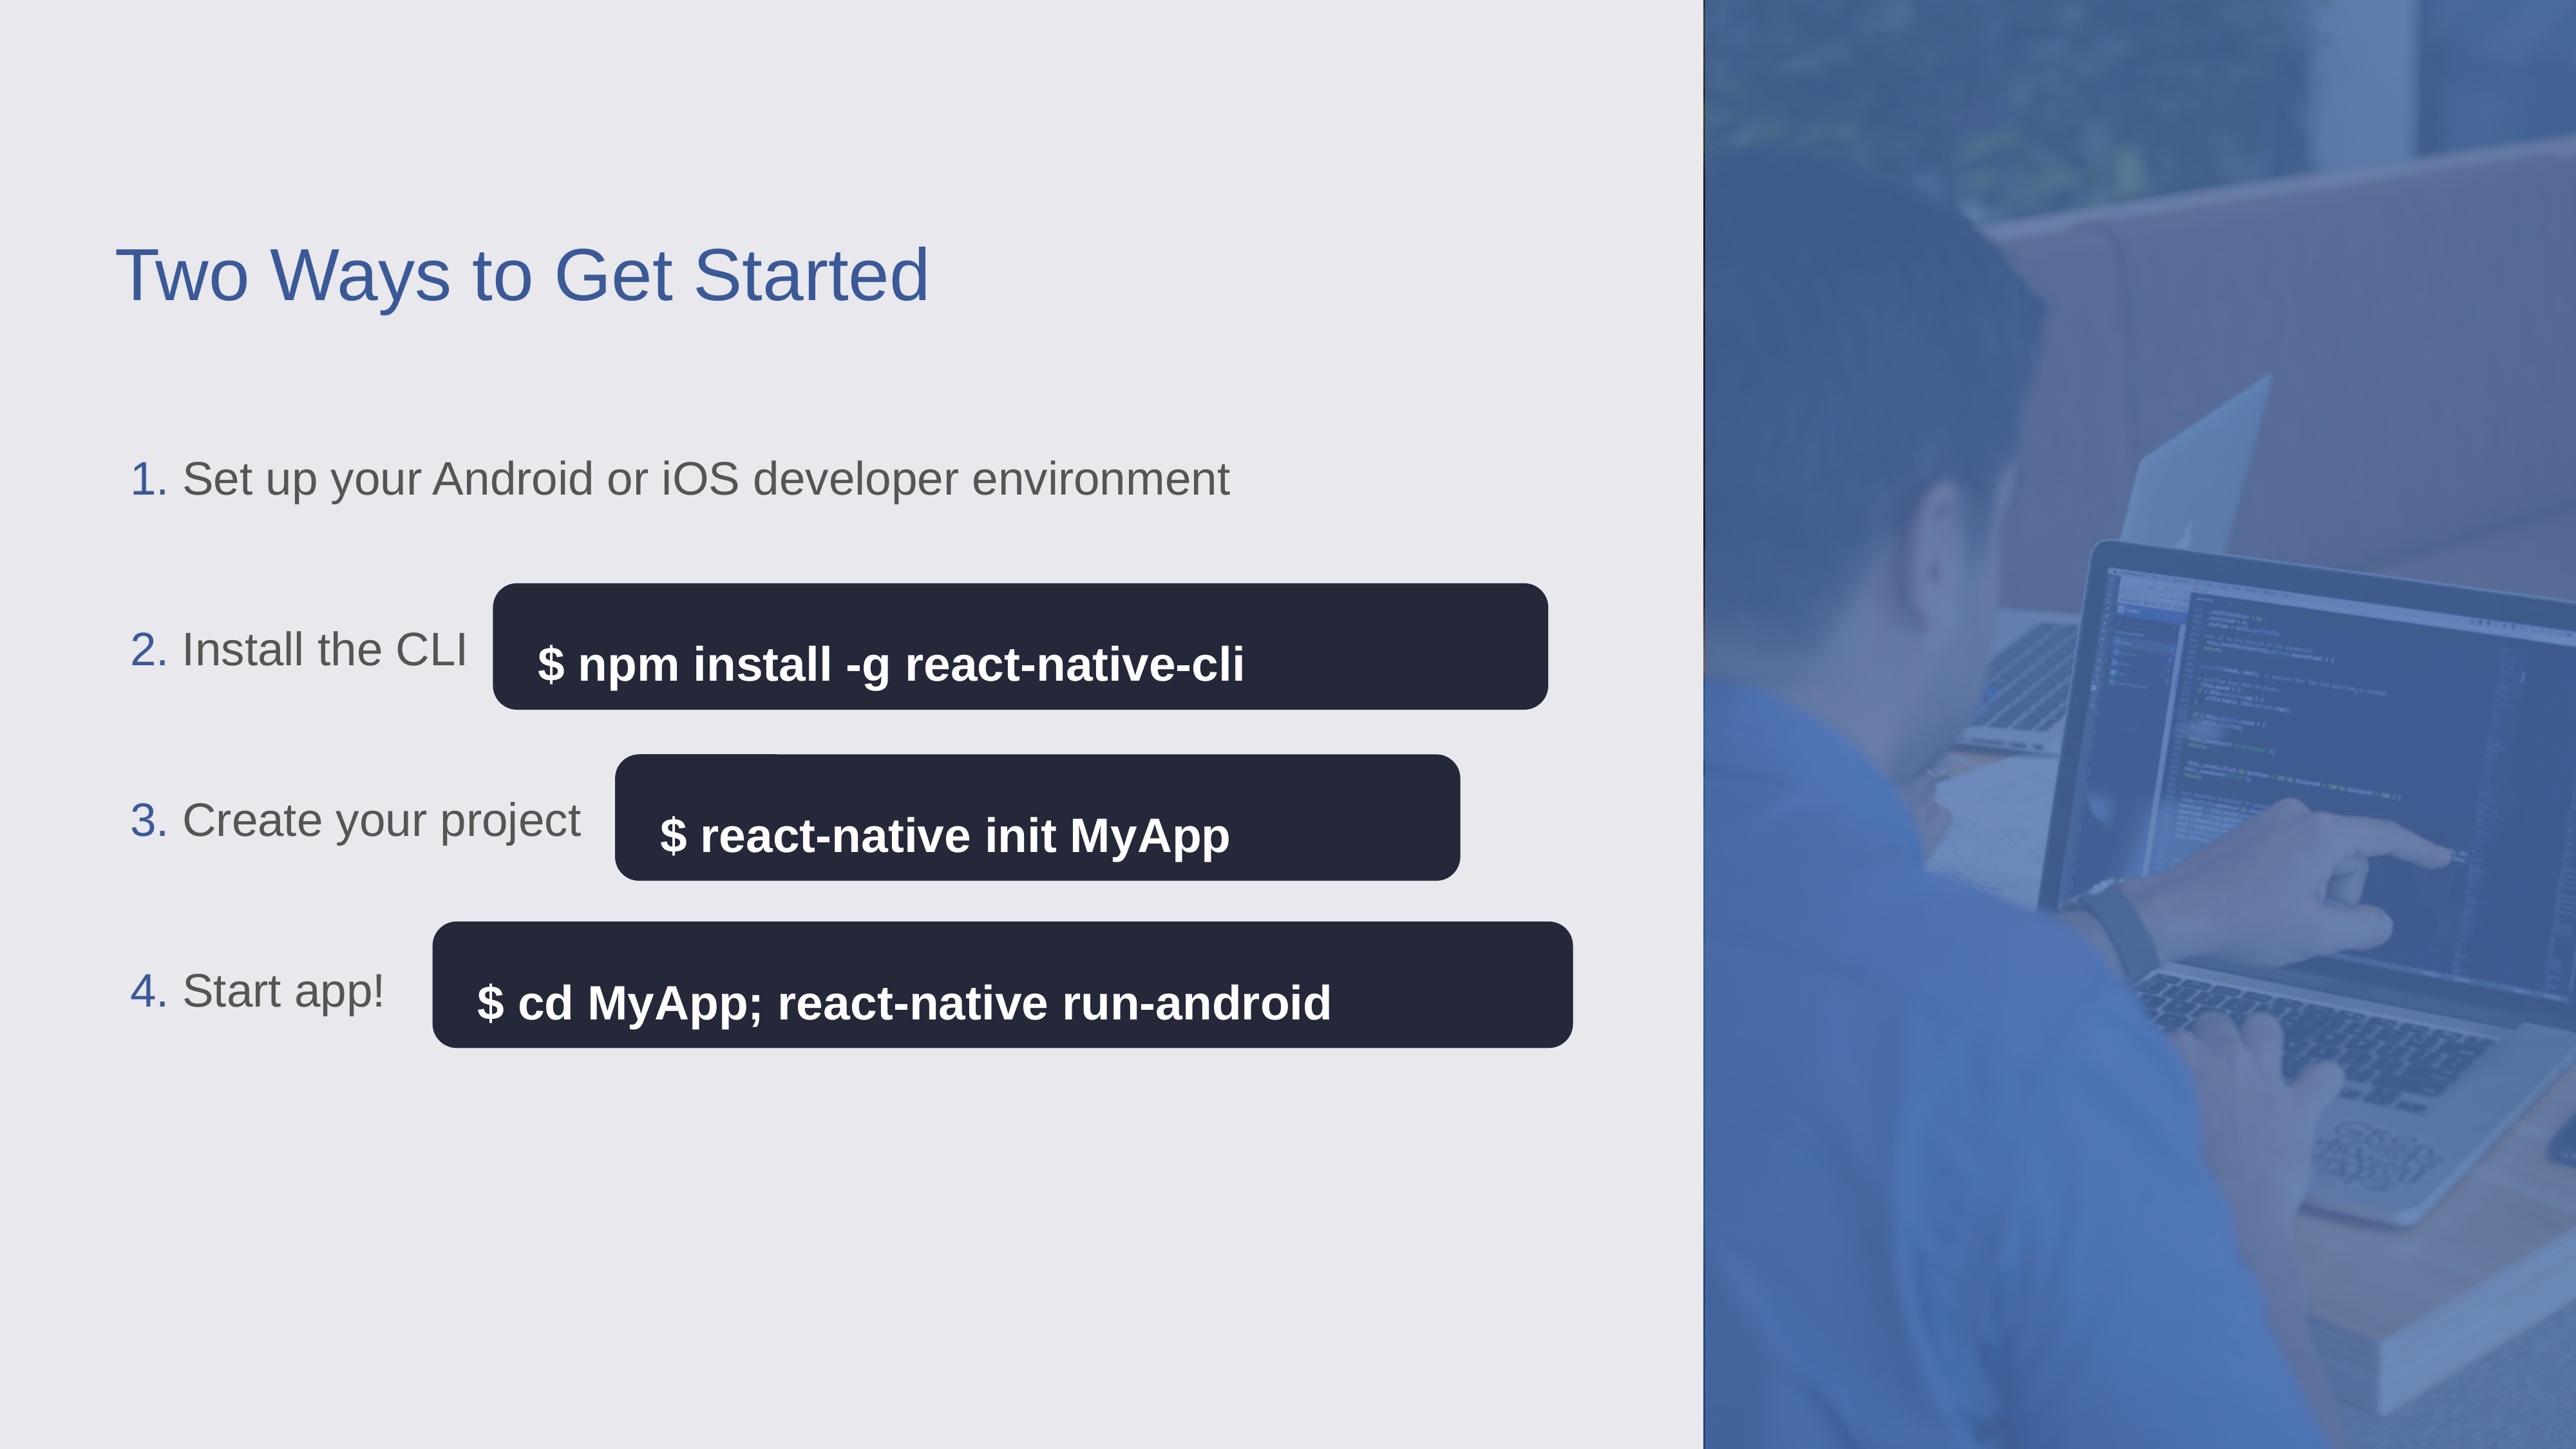

Two Ways to Get Started
1. Set up your Android or iOS developer environment

$ npm install -g react-native-cli
2. Install the CLI

$ react-native init MyApp
3. Create your project

$ cd MyApp; react-native run-android
4. Start app!